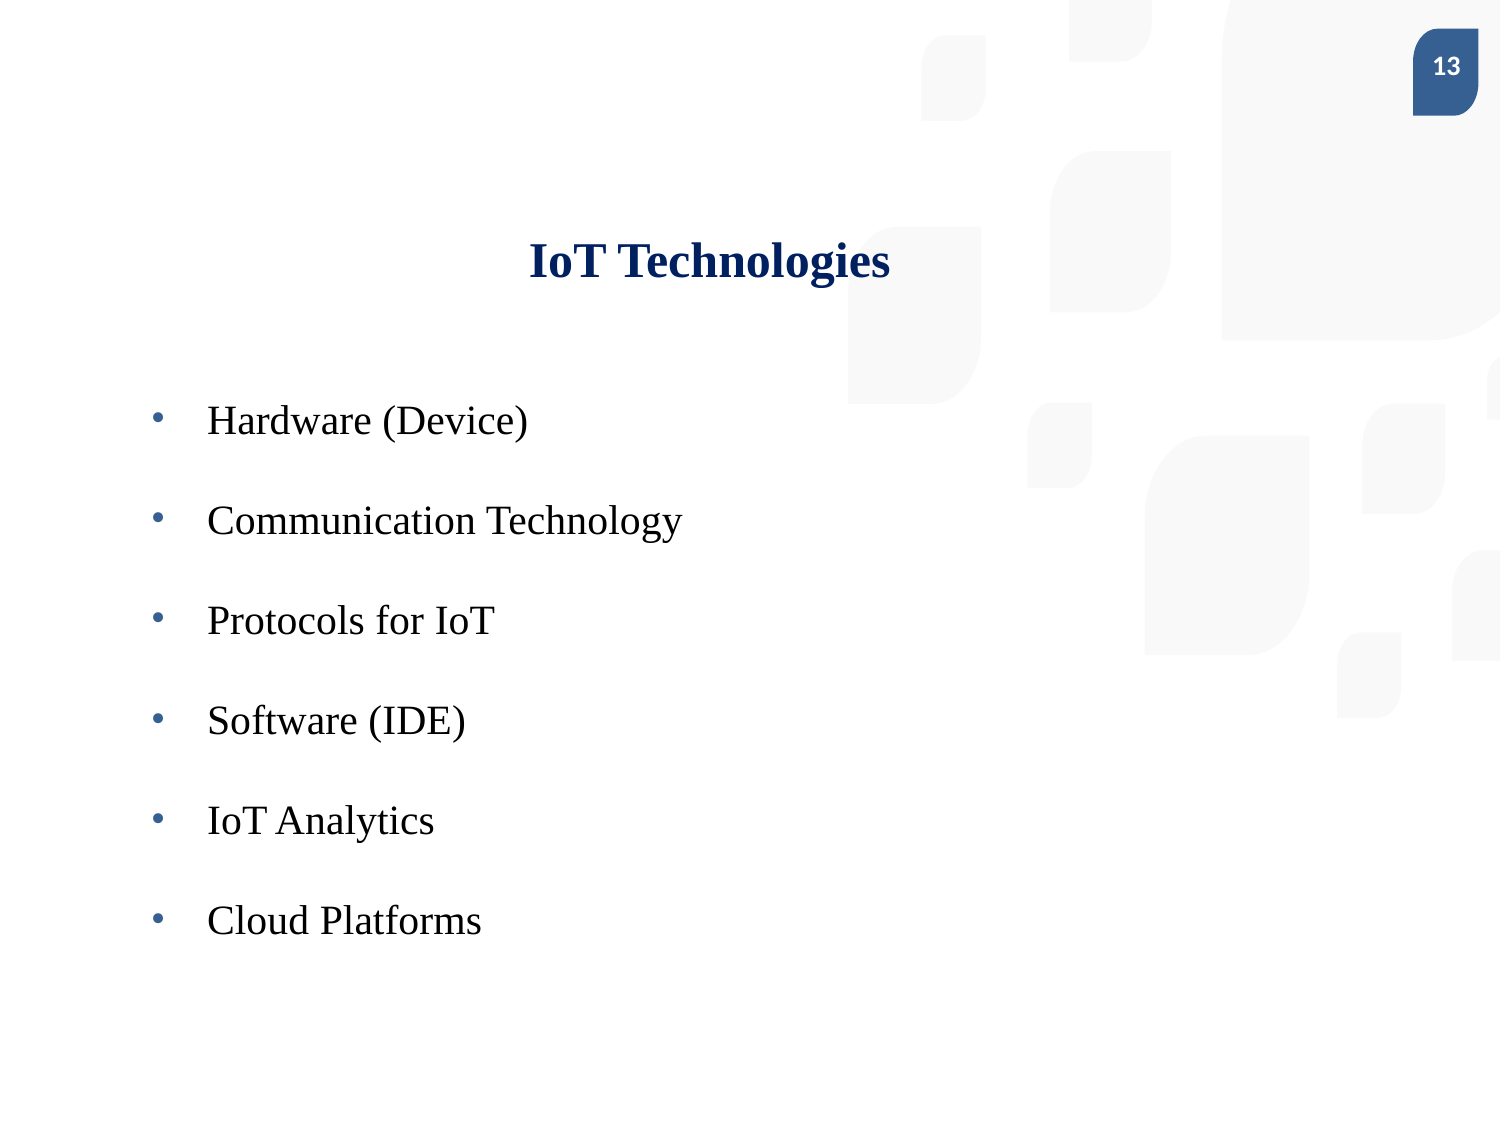

IoT Technologies
Hardware (Device)

Communication Technology

Protocols for IoT

Software (IDE)

IoT Analytics

Cloud Platforms